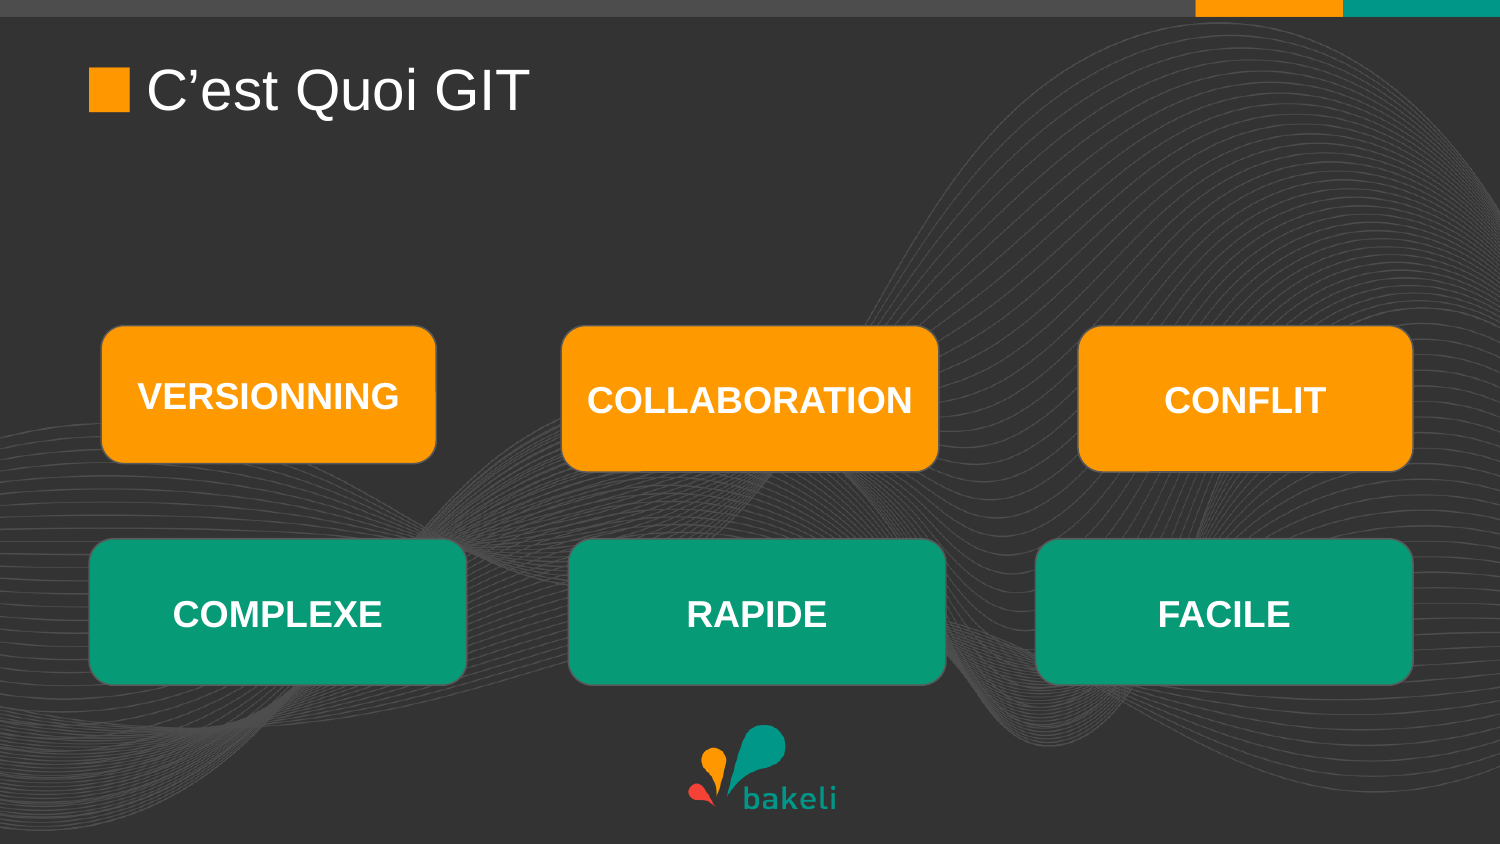

# C’est Quoi GIT

CONFLIT
VERSIONNING
COLLABORATION
COMPLEXE
RAPIDE
FACILE